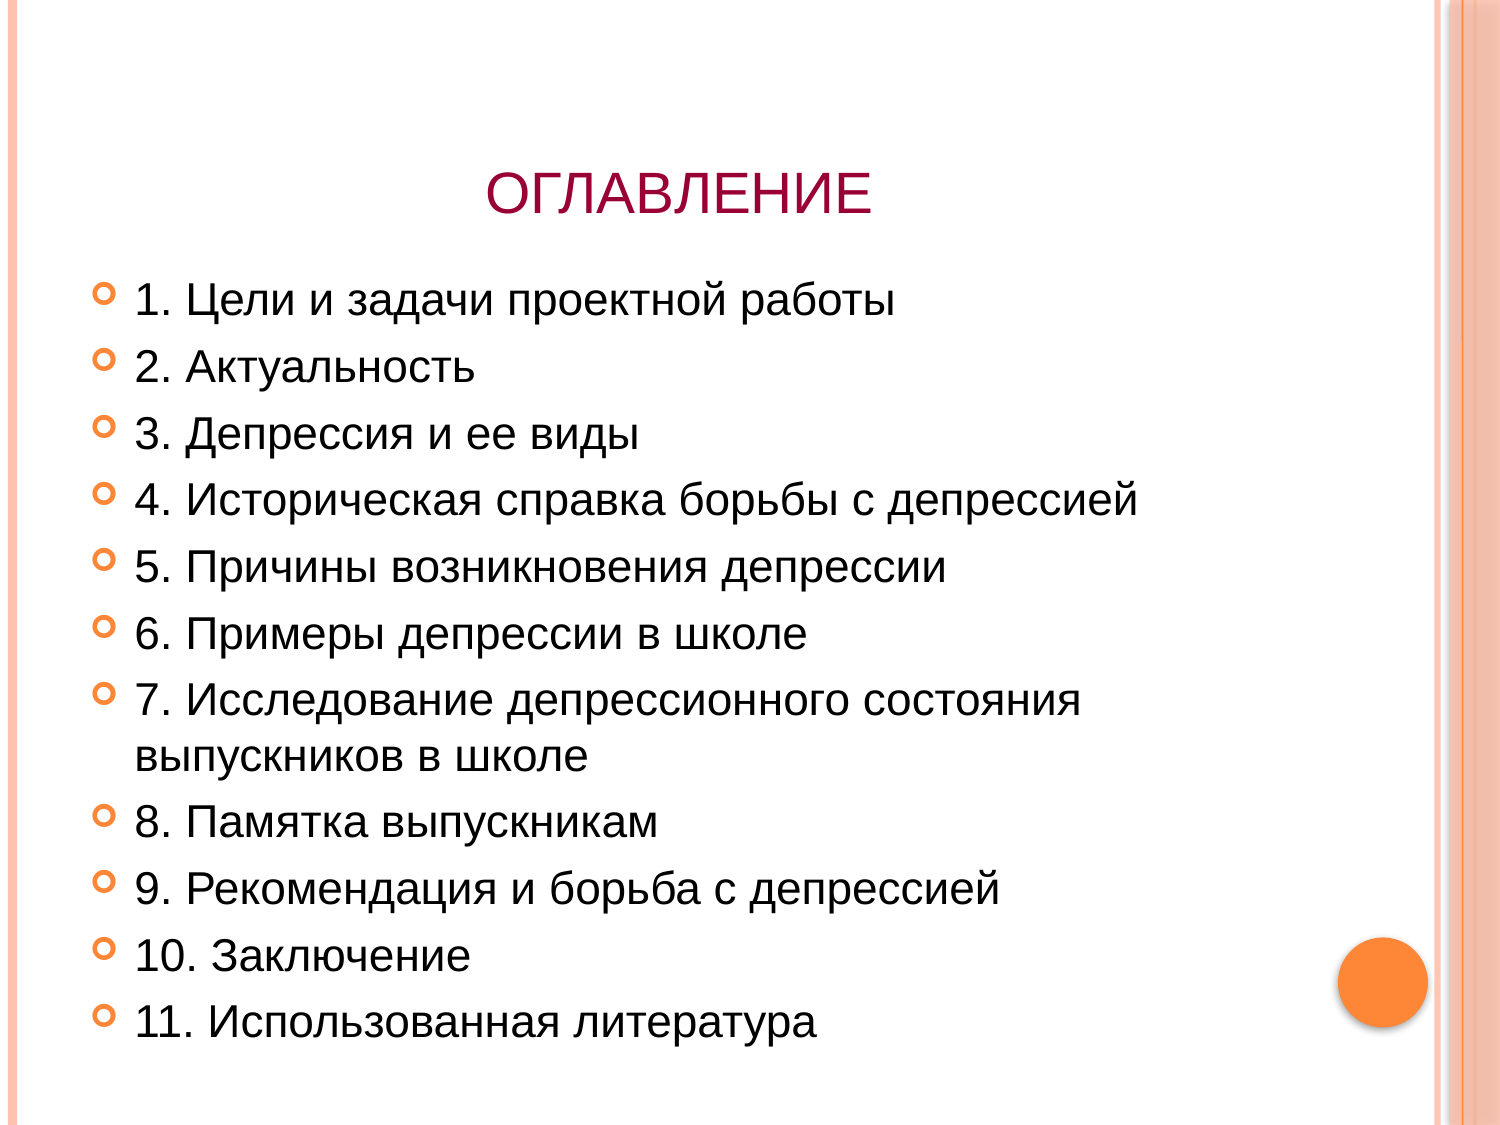

# Оглавление
1. Цели и задачи проектной работы
2. Актуальность
3. Депрессия и ее виды
4. Историческая справка борьбы с депрессией
5. Причины возникновения депрессии
6. Примеры депрессии в школе
7. Исследование депрессионного состояния выпускников в школе
8. Памятка выпускникам
9. Рекомендация и борьба с депрессией
10. Заключение
11. Использованная литература